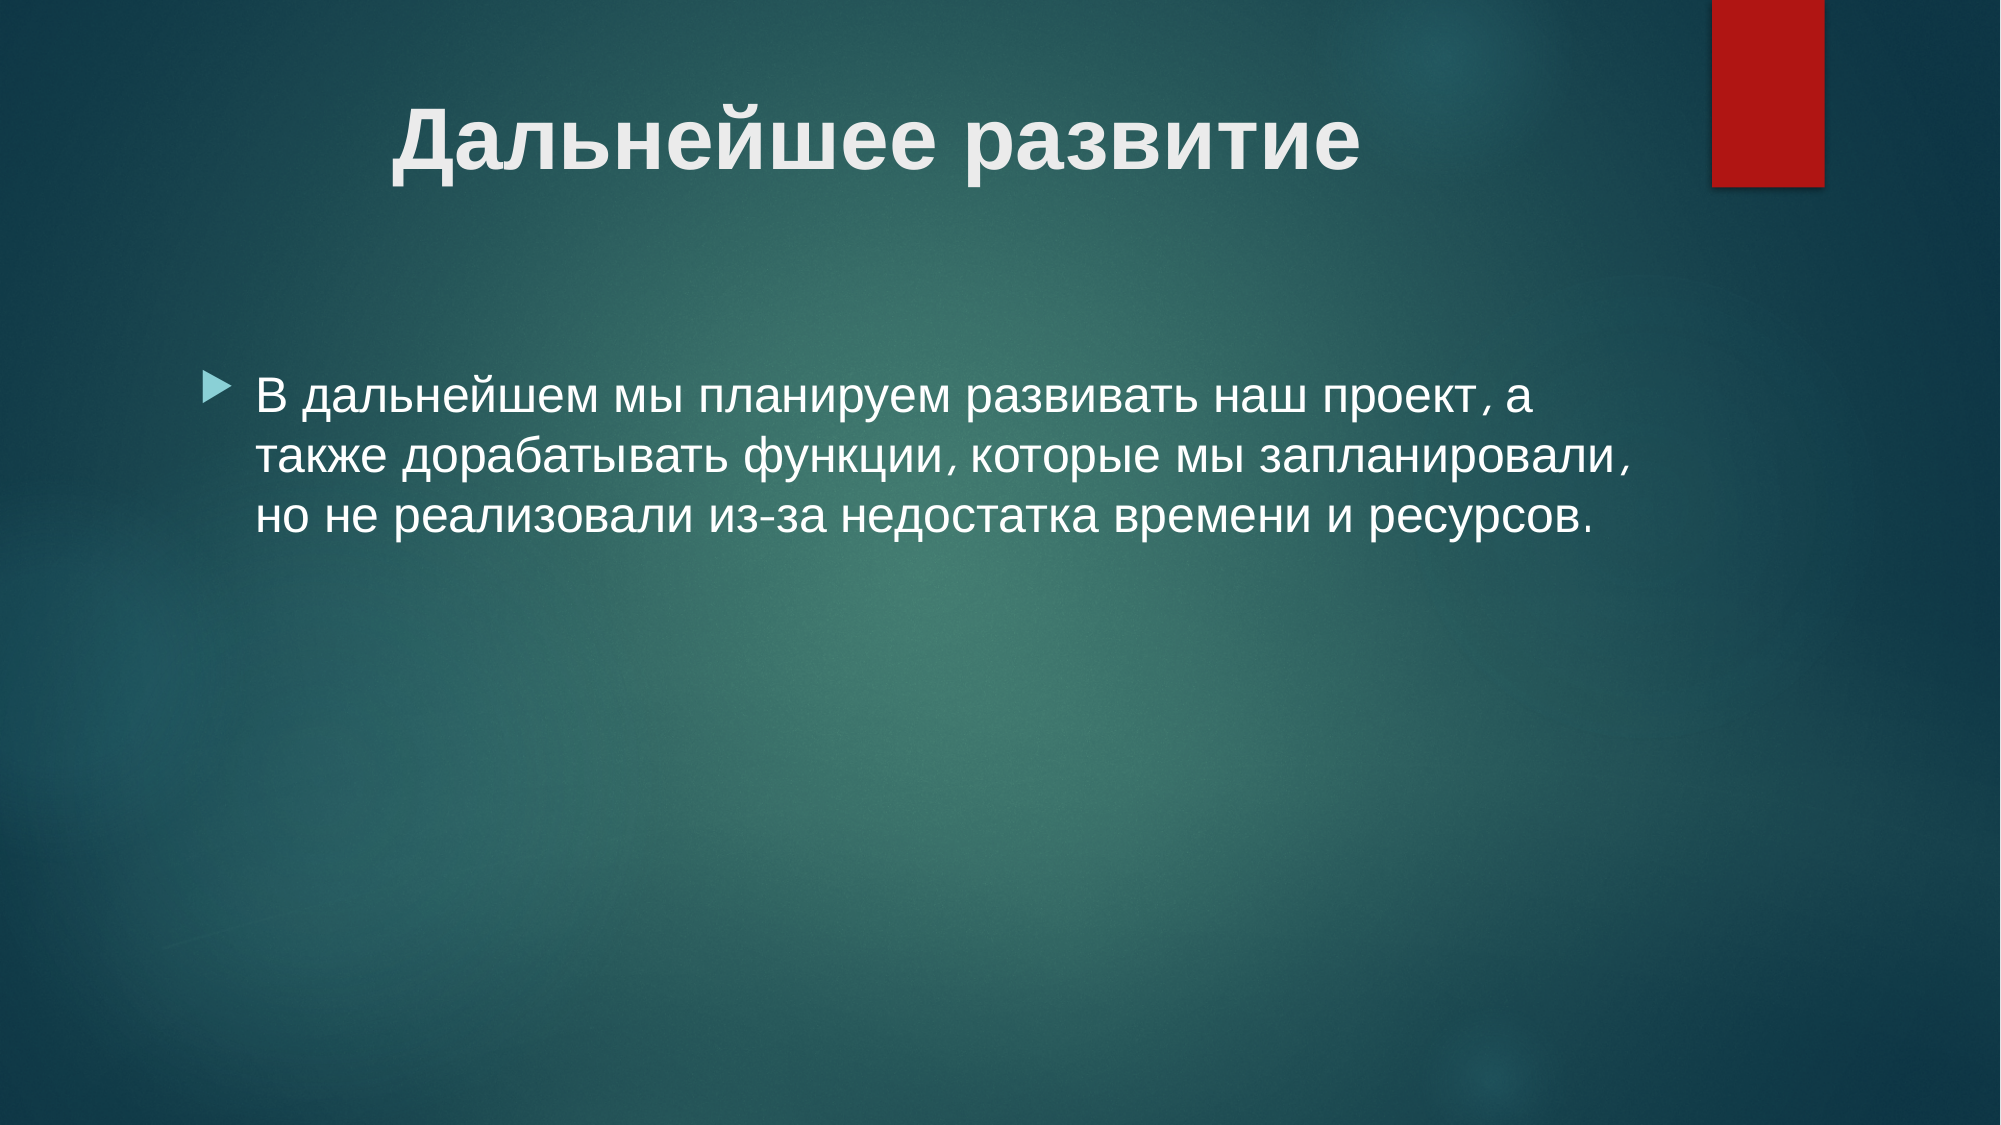

# Дальнейшее развитие
В дальнейшем мы планируем развивать наш проект, а также дорабатывать функции, которые мы запланировали, но не реализовали из-за недостатка времени и ресурсов.